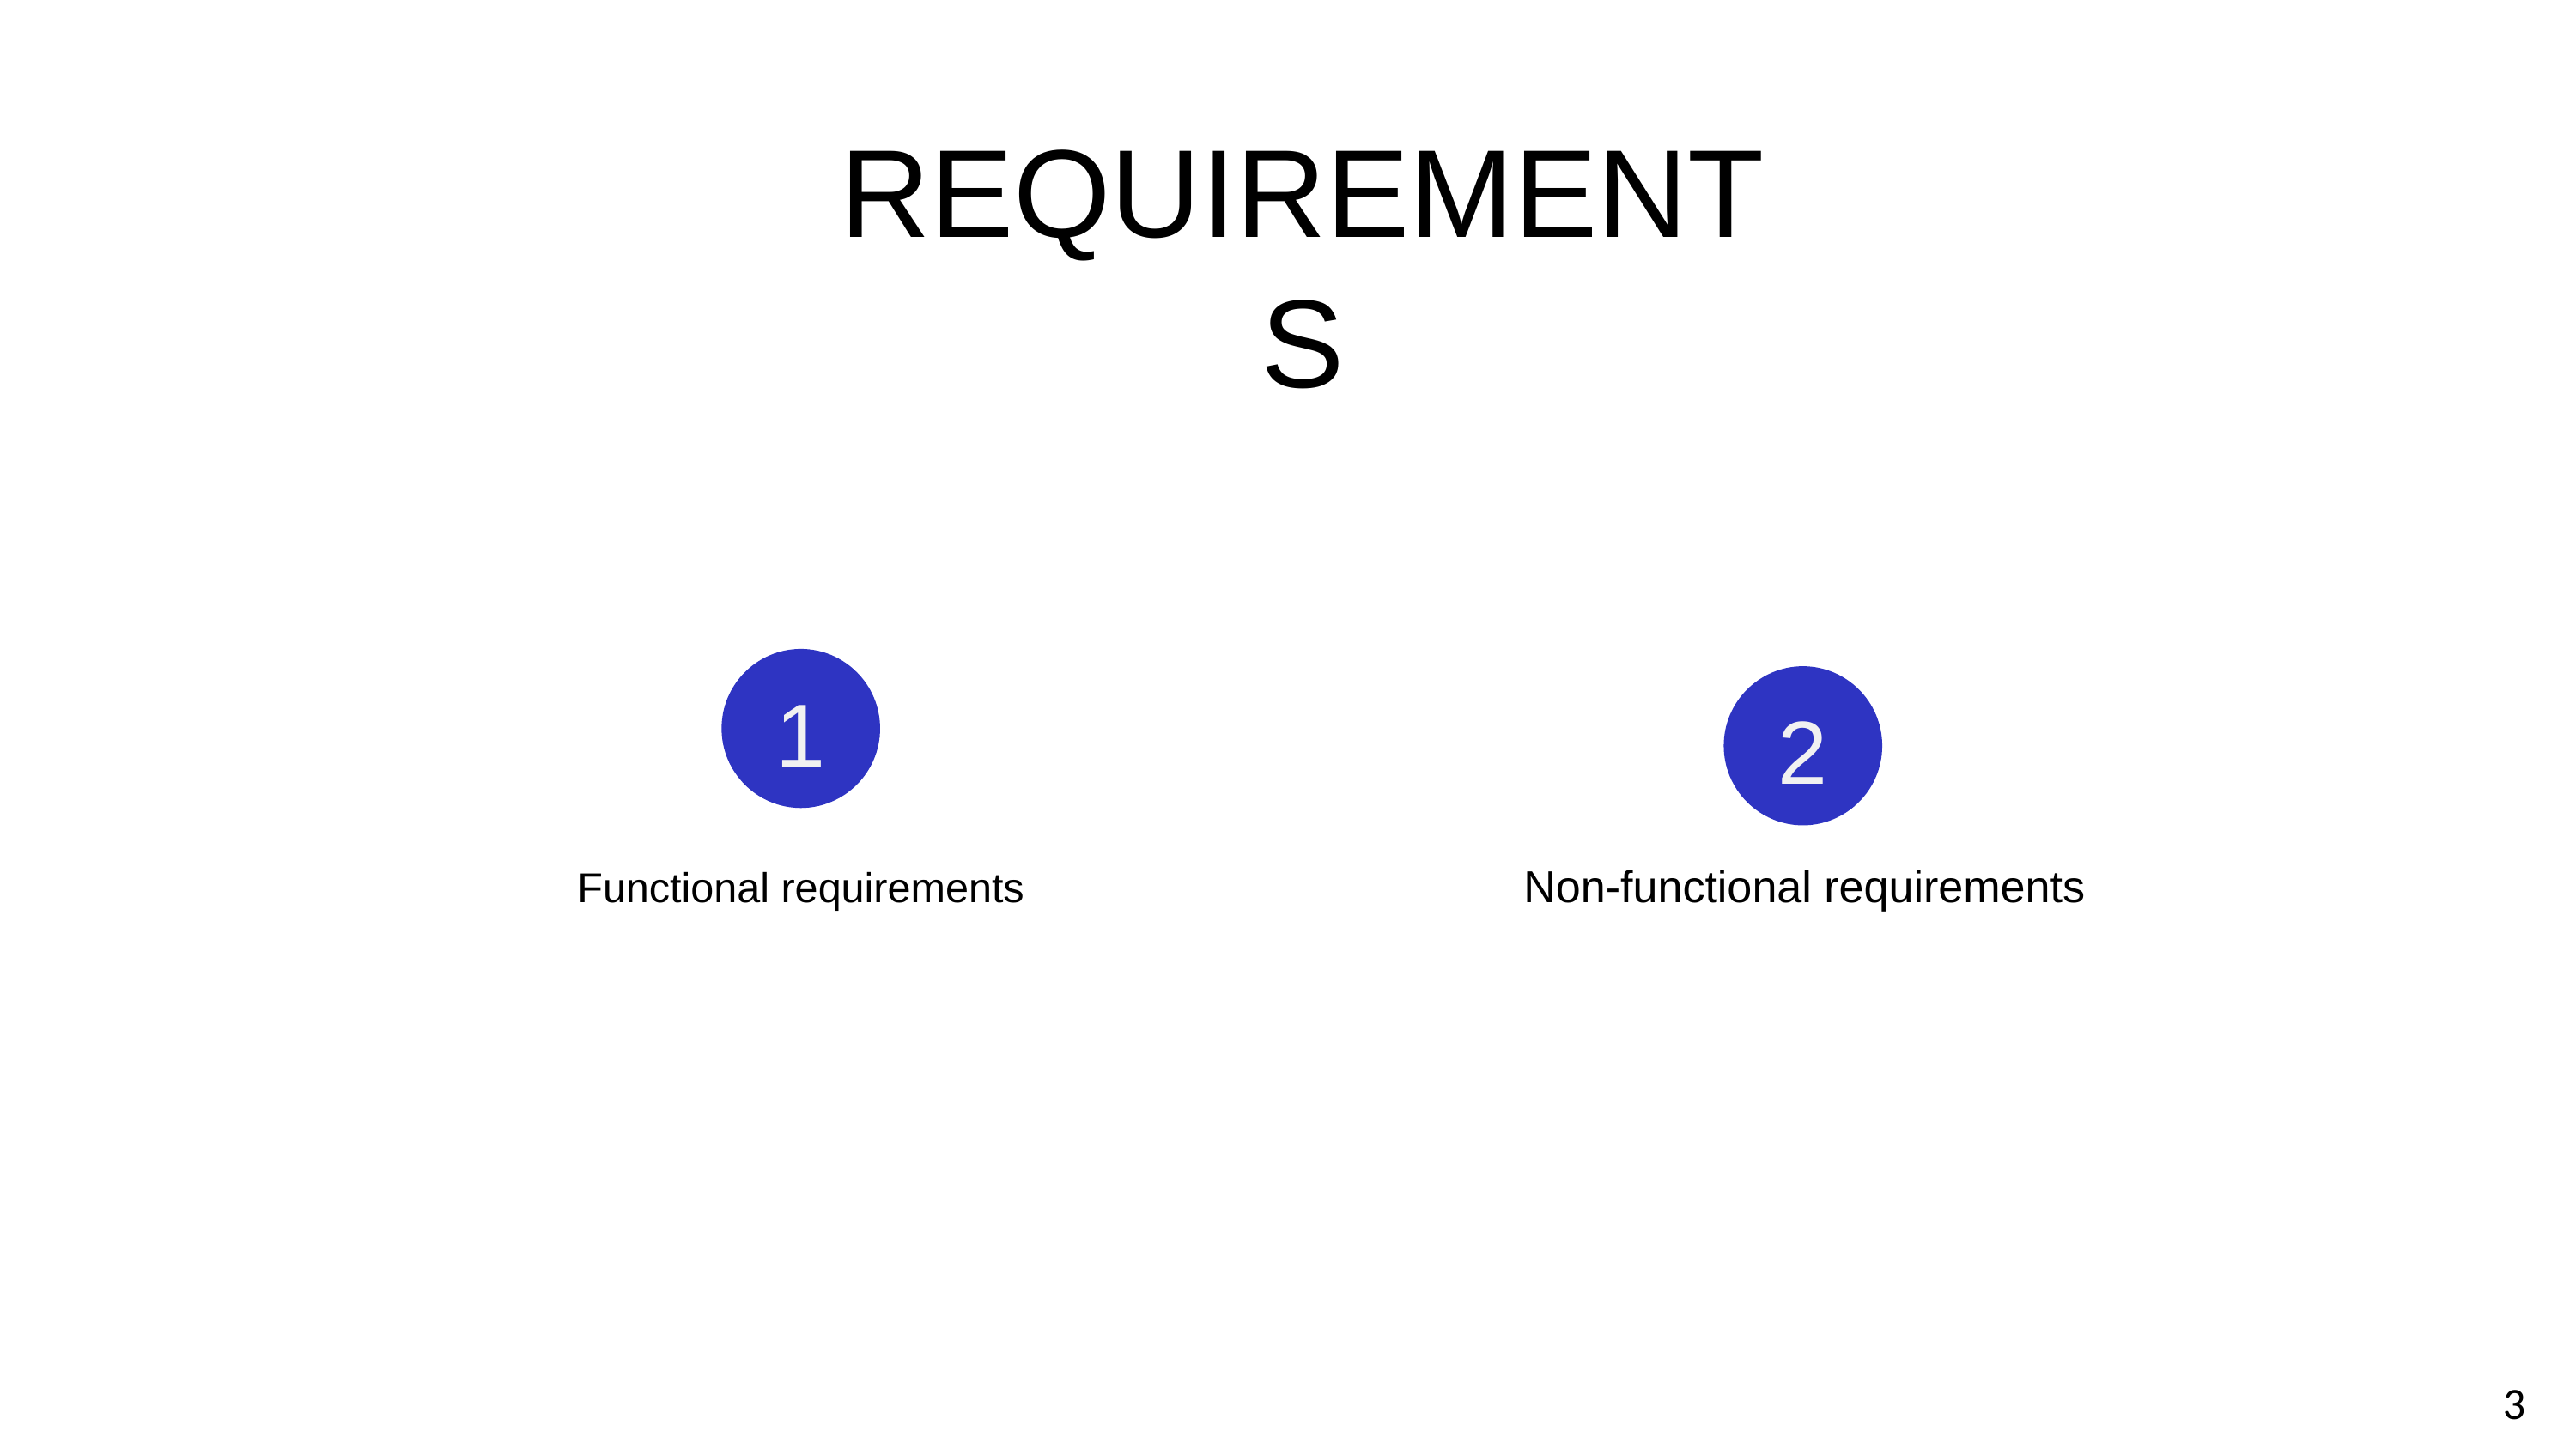

REQUIREMENTS
1

2

Non-functional requirements
Functional requirements
3